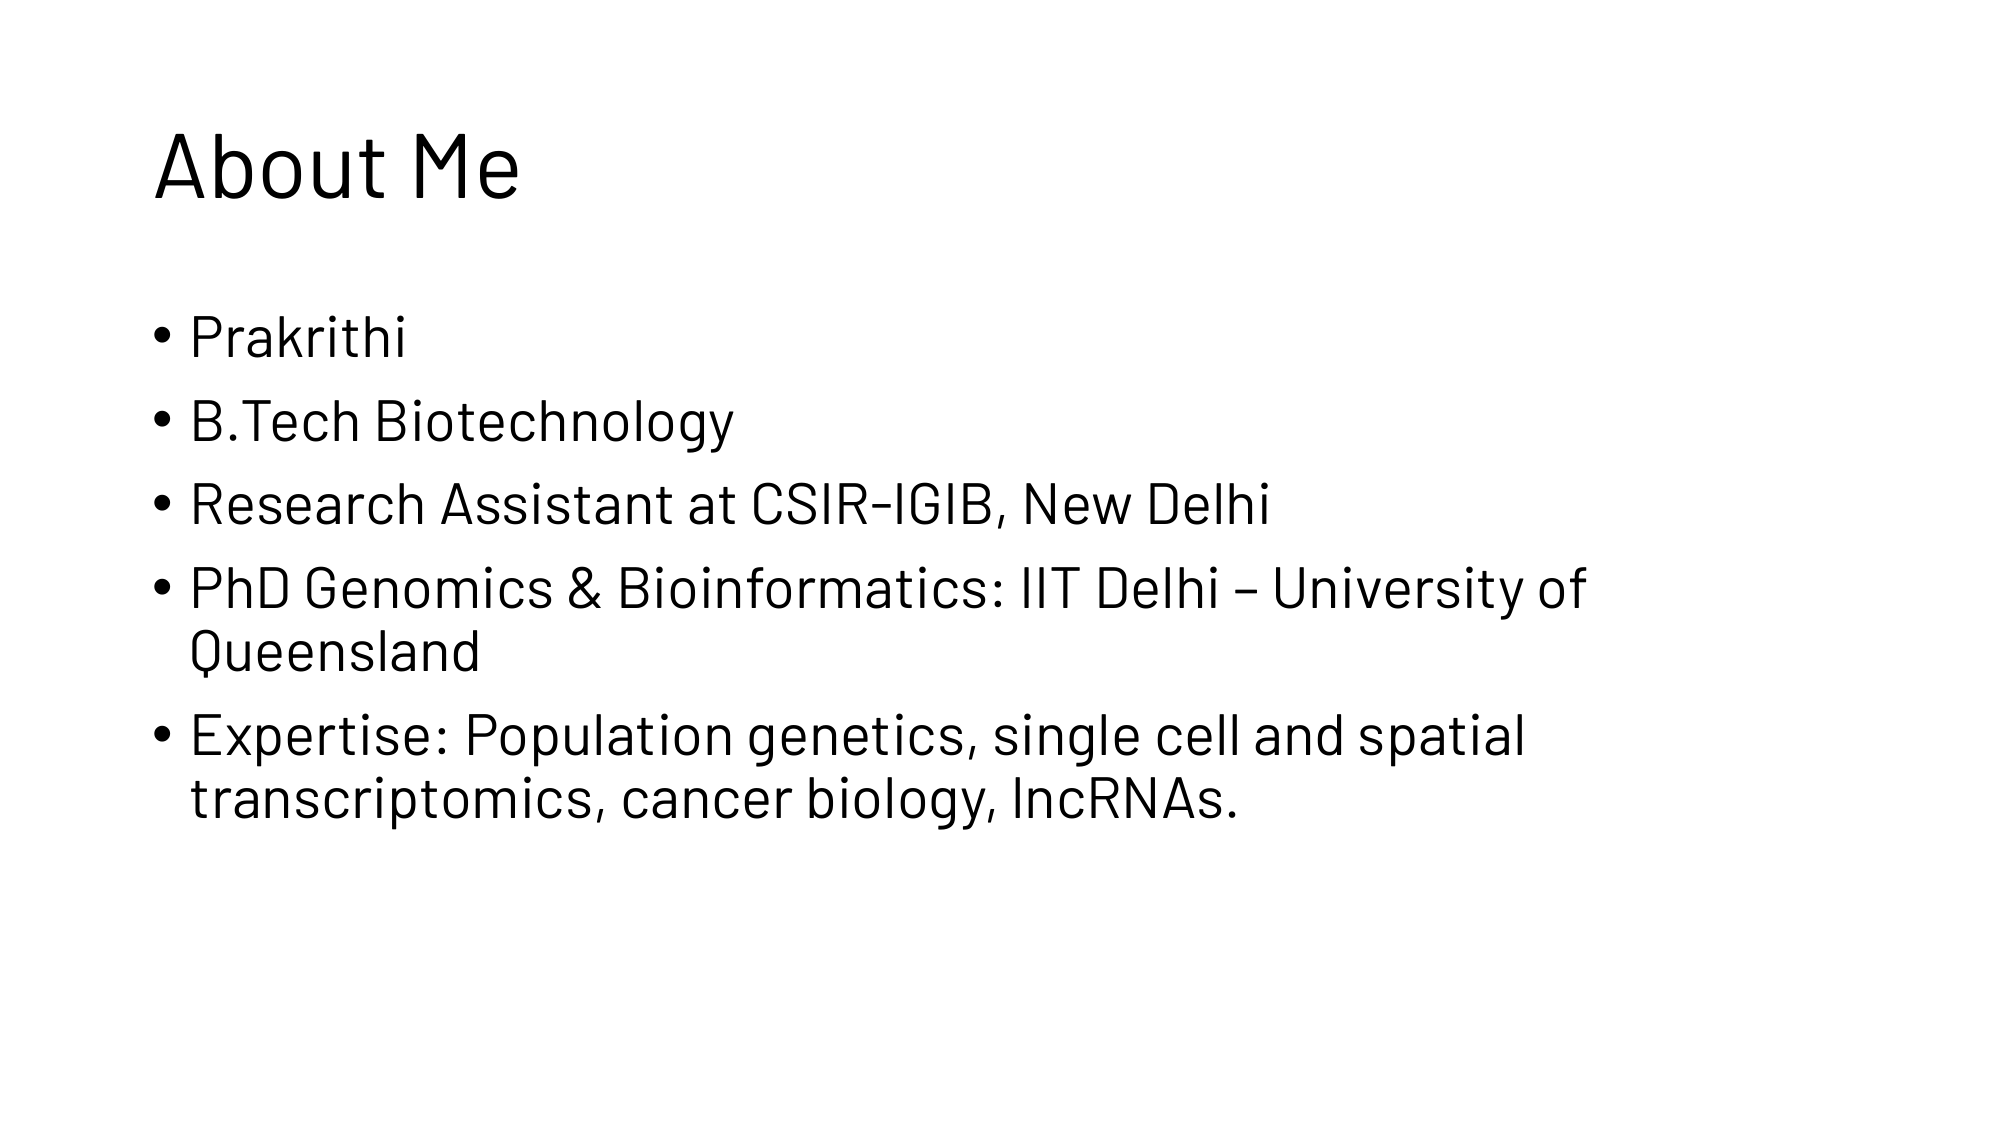

# About Me
Prakrithi
B.Tech Biotechnology
Research Assistant at CSIR-IGIB, New Delhi
PhD Genomics & Bioinformatics: IIT Delhi – University of Queensland
Expertise: Population genetics, single cell and spatial transcriptomics, cancer biology, lncRNAs.